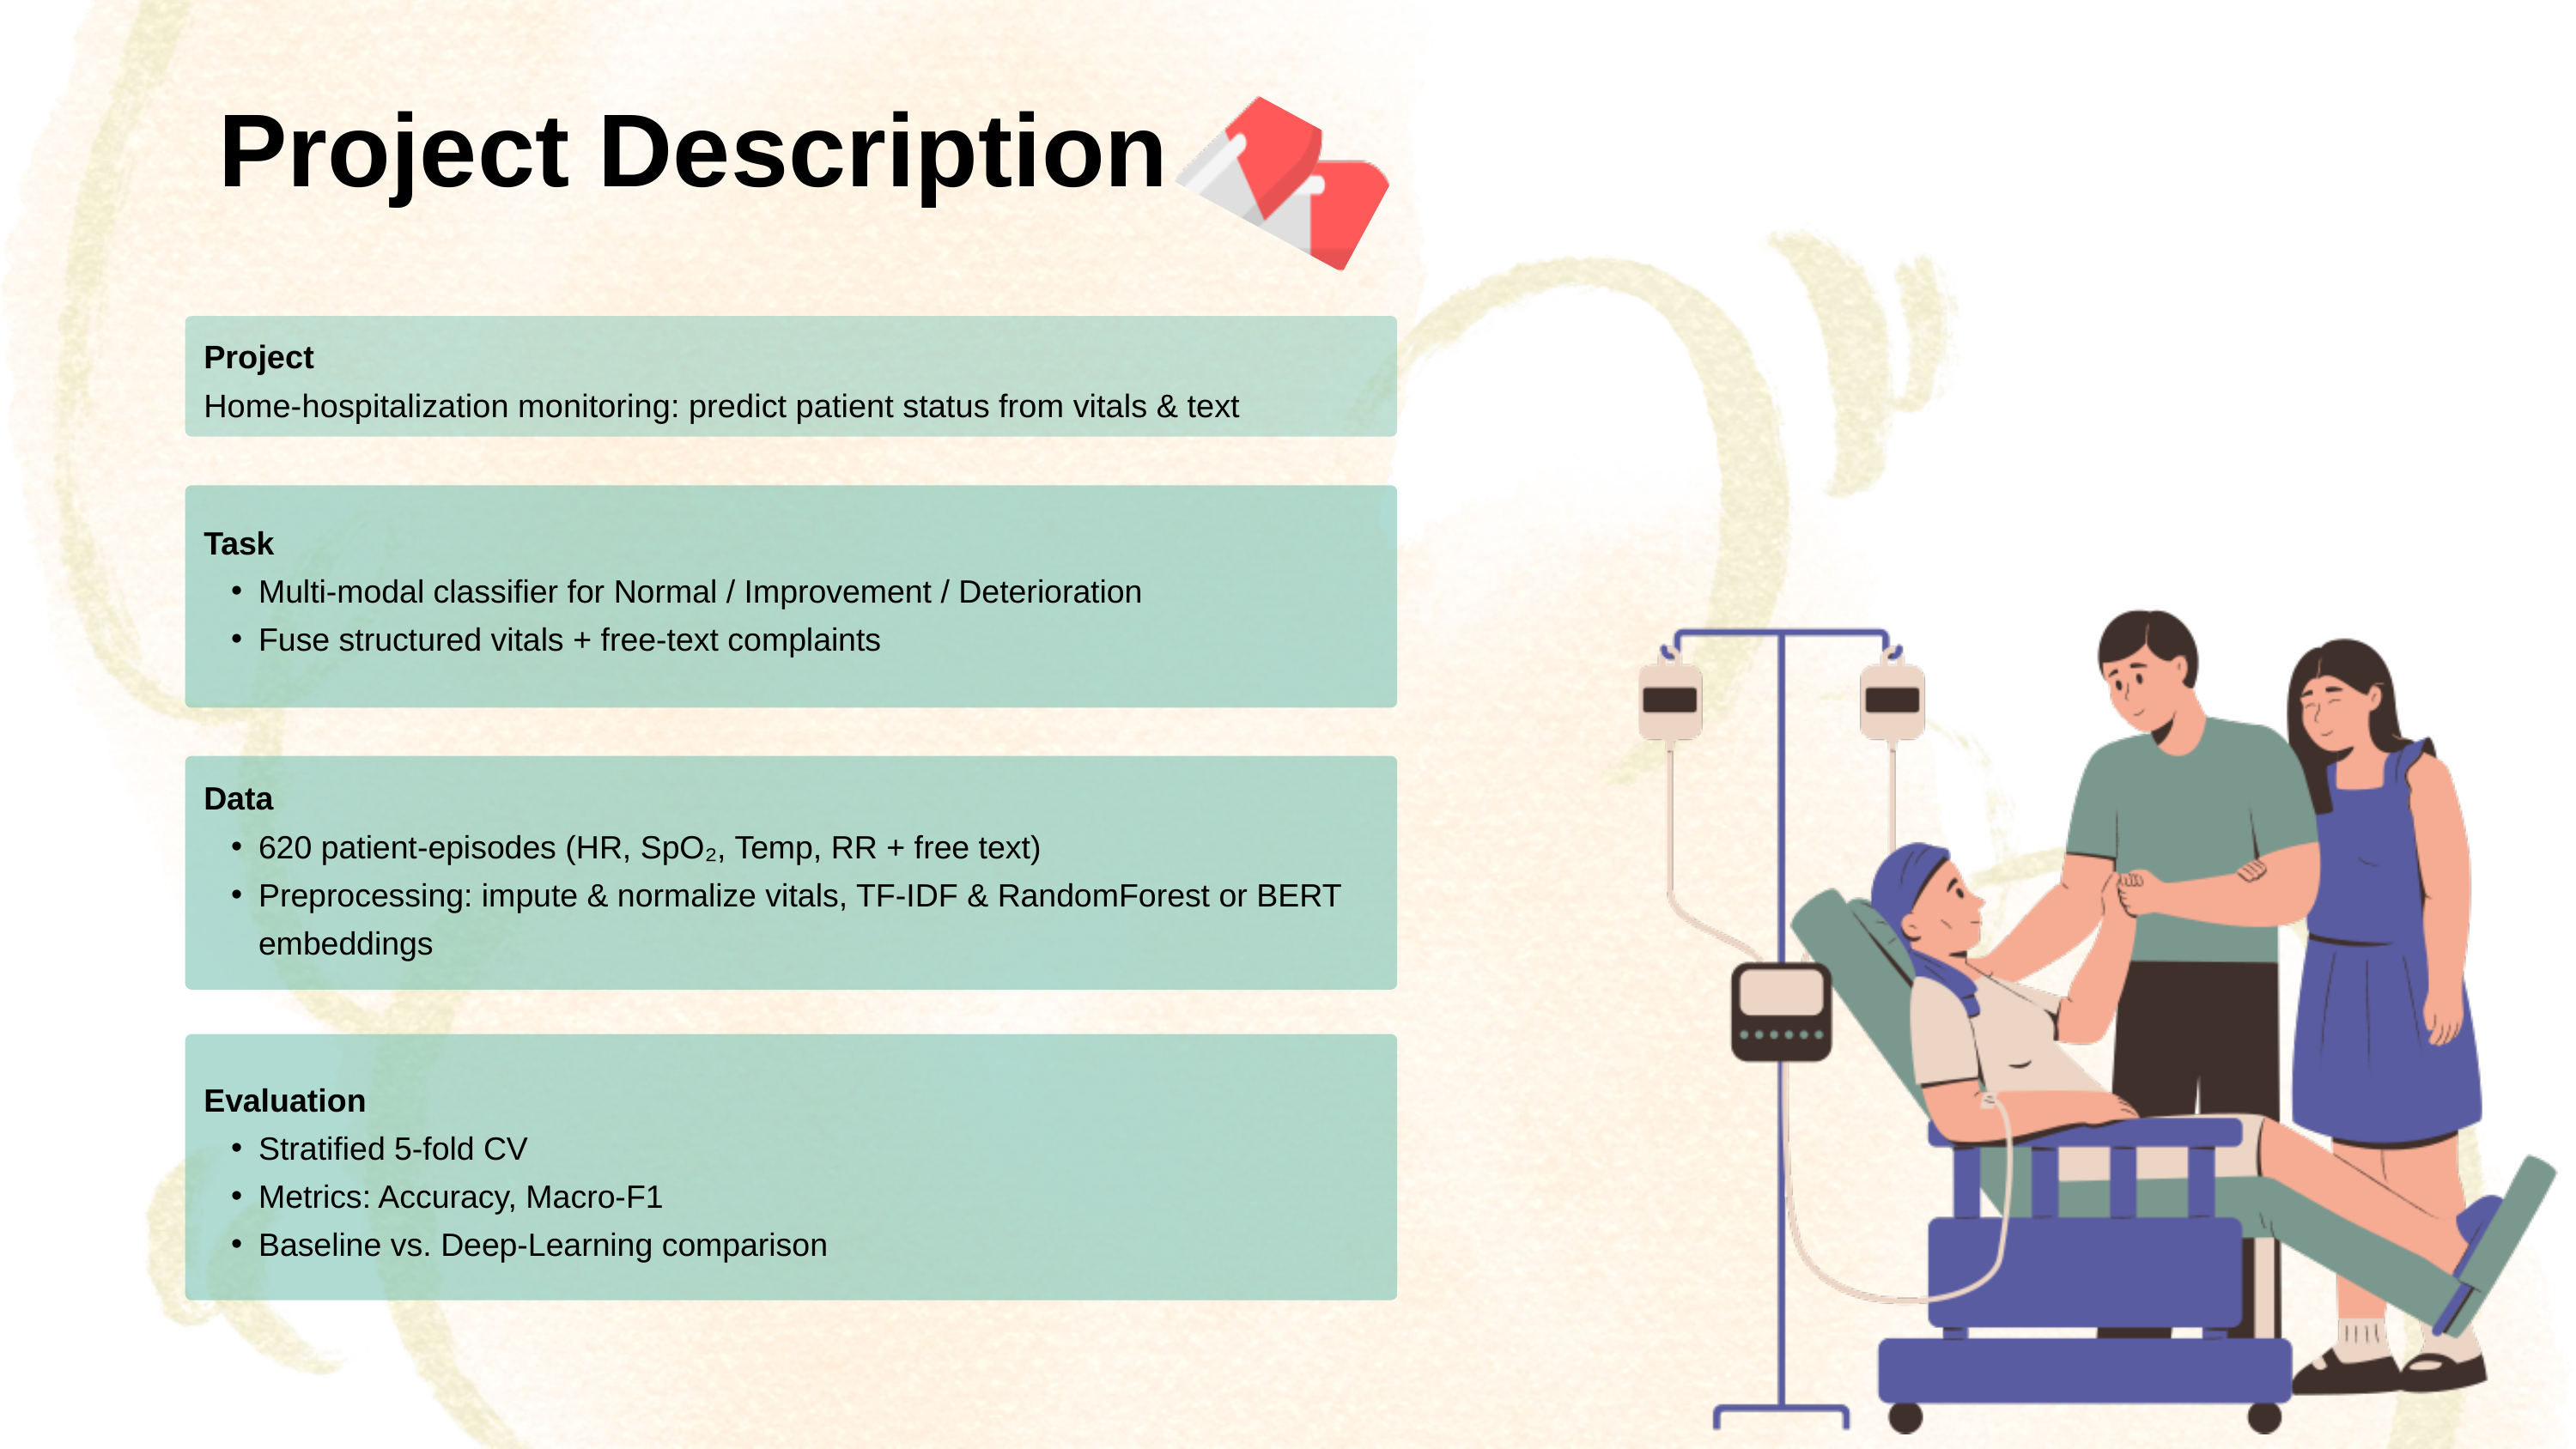

Project Description

Project
Home-hospitalization monitoring: predict patient status from vitals & text

Task
Multi-modal classifier for Normal / Improvement / Deterioration
Fuse structured vitals + free-text complaints

Data
620 patient-episodes (HR, SpO₂, Temp, RR + free text)
Preprocessing: impute & normalize vitals, TF-IDF & RandomForest or BERT embeddings

Evaluation
Stratified 5-fold CV
Metrics: Accuracy, Macro-F1
Baseline vs. Deep-Learning comparison